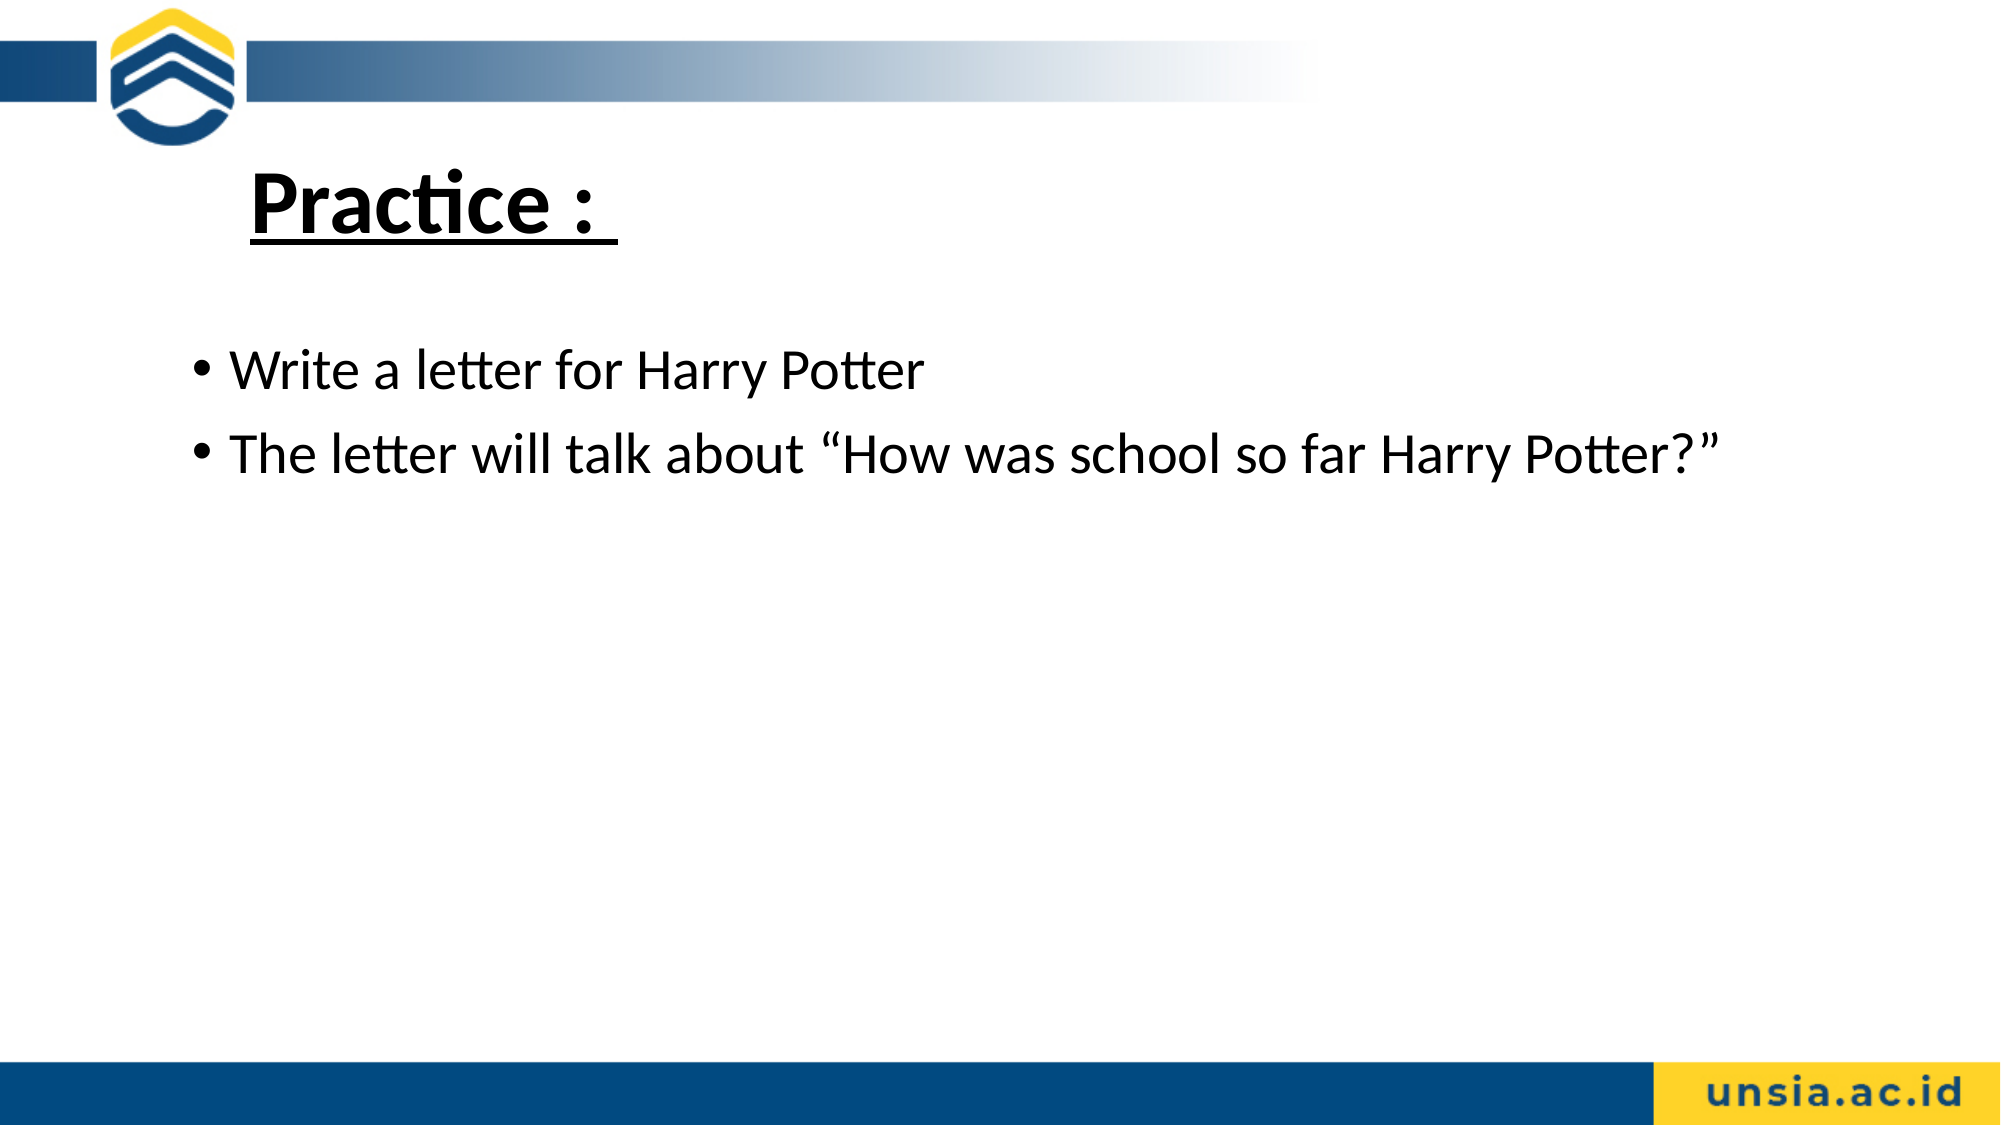

# Practice :
Write a letter for Harry Potter
The letter will talk about “How was school so far Harry Potter?”